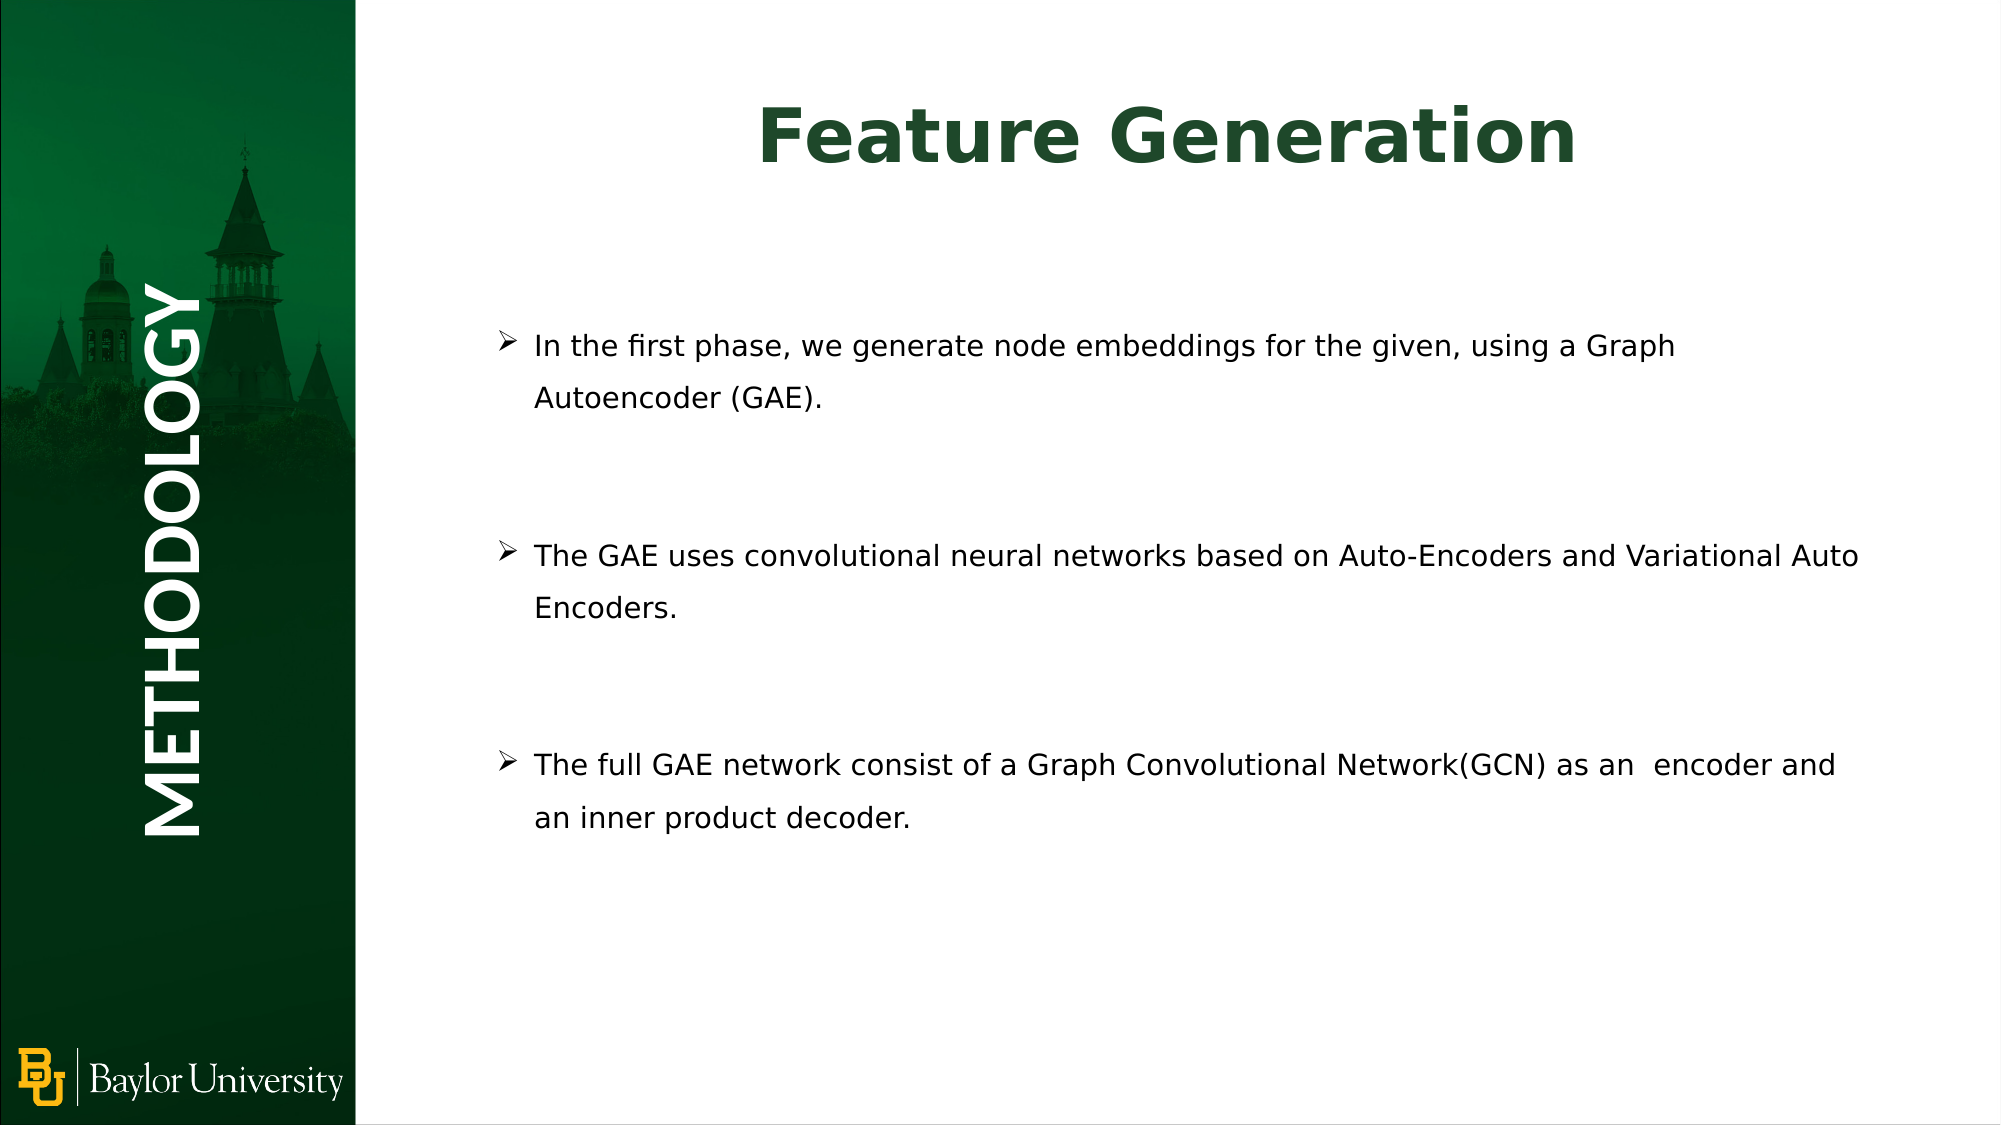

Feature Generation
In the first phase, we generate node embeddings for the given, using a Graph Autoencoder (GAE).

The GAE uses convolutional neural networks based on Auto-Encoders and Variational Auto Encoders.

The full GAE network consist of a Graph Convolutional Network(GCN) as an  encoder and an inner product decoder.

METHODOLOGY